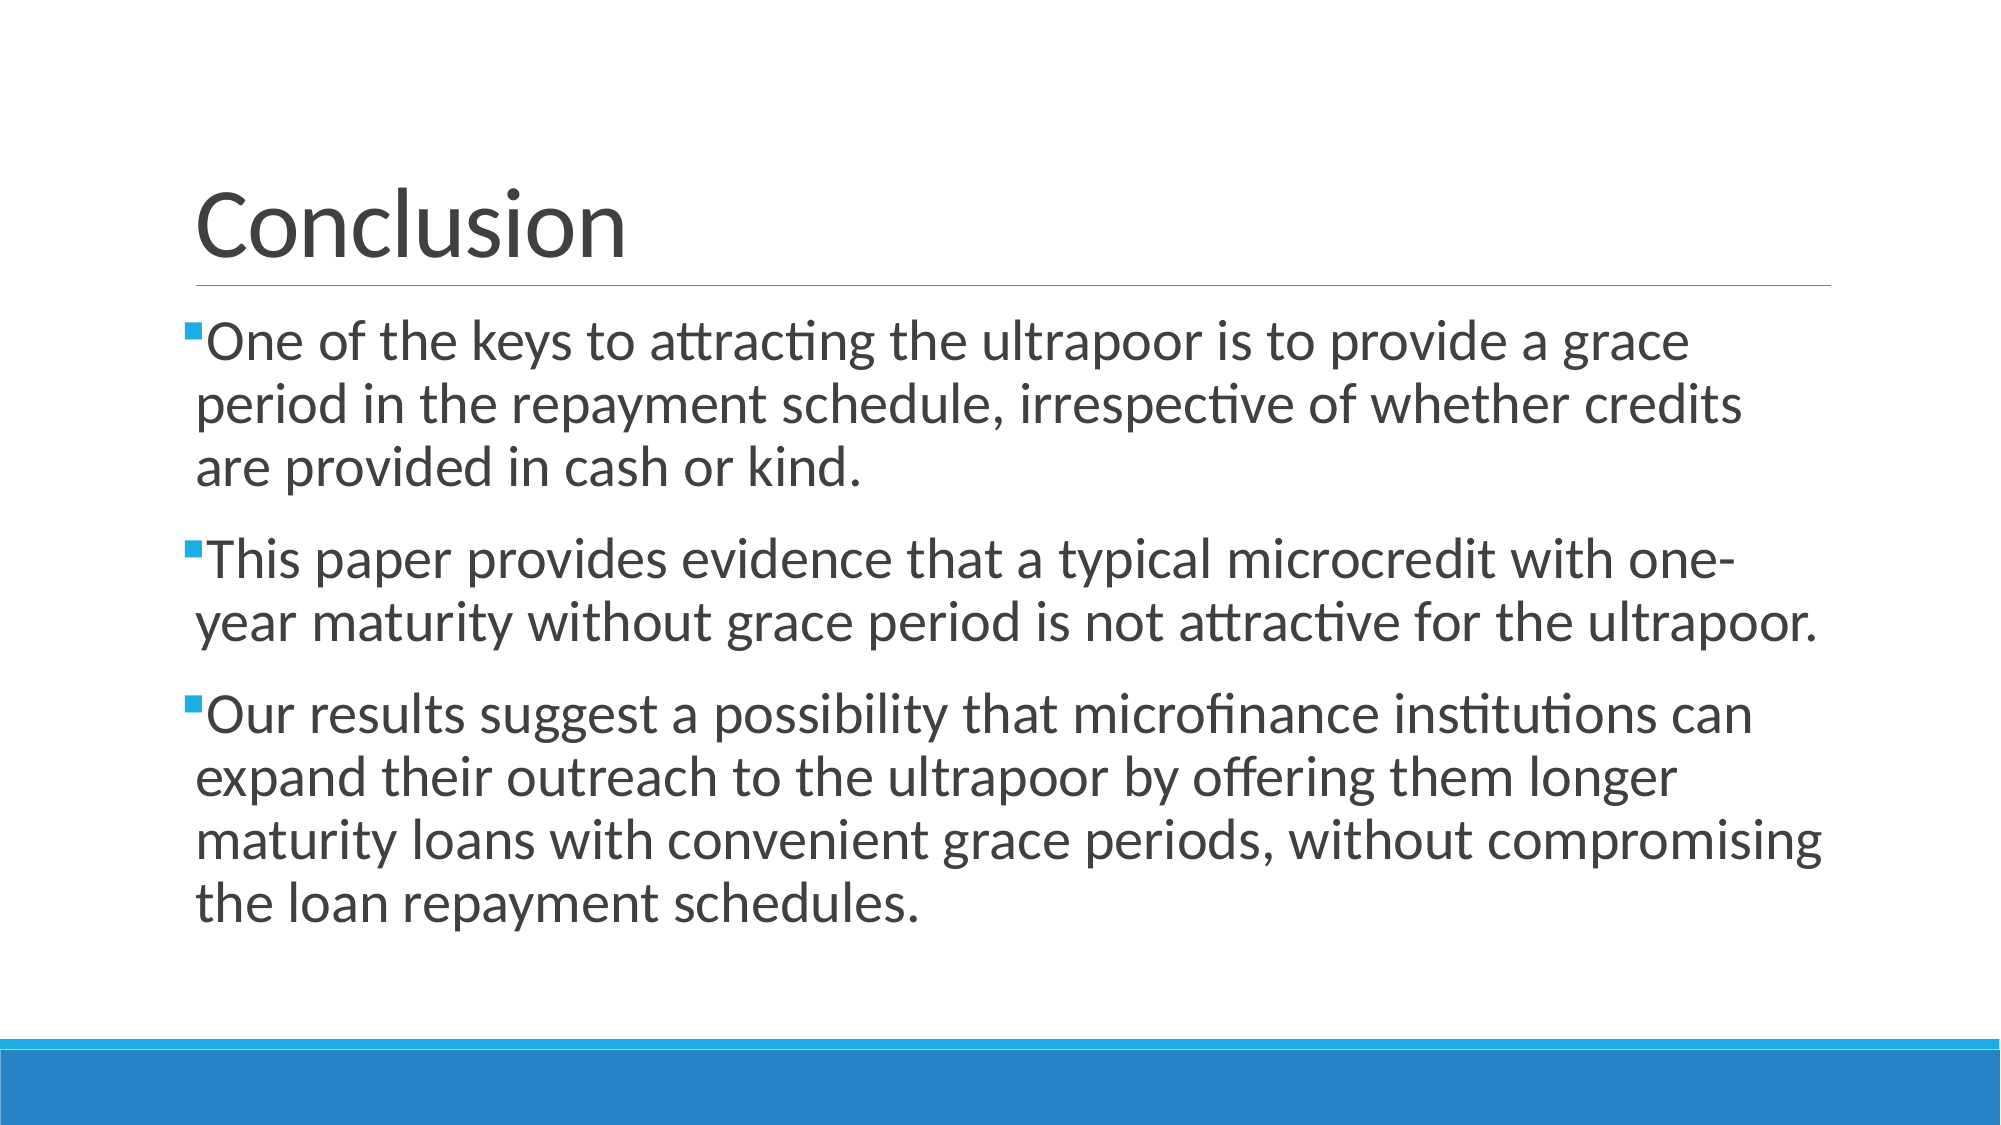

# Conclusion
One of the keys to attracting the ultrapoor is to provide a grace period in the repayment schedule, irrespective of whether credits are provided in cash or kind.
This paper provides evidence that a typical microcredit with one-year maturity without grace period is not attractive for the ultrapoor.
Our results suggest a possibility that microfinance institutions can expand their outreach to the ultrapoor by offering them longer maturity loans with convenient grace periods, without compromising the loan repayment schedules.